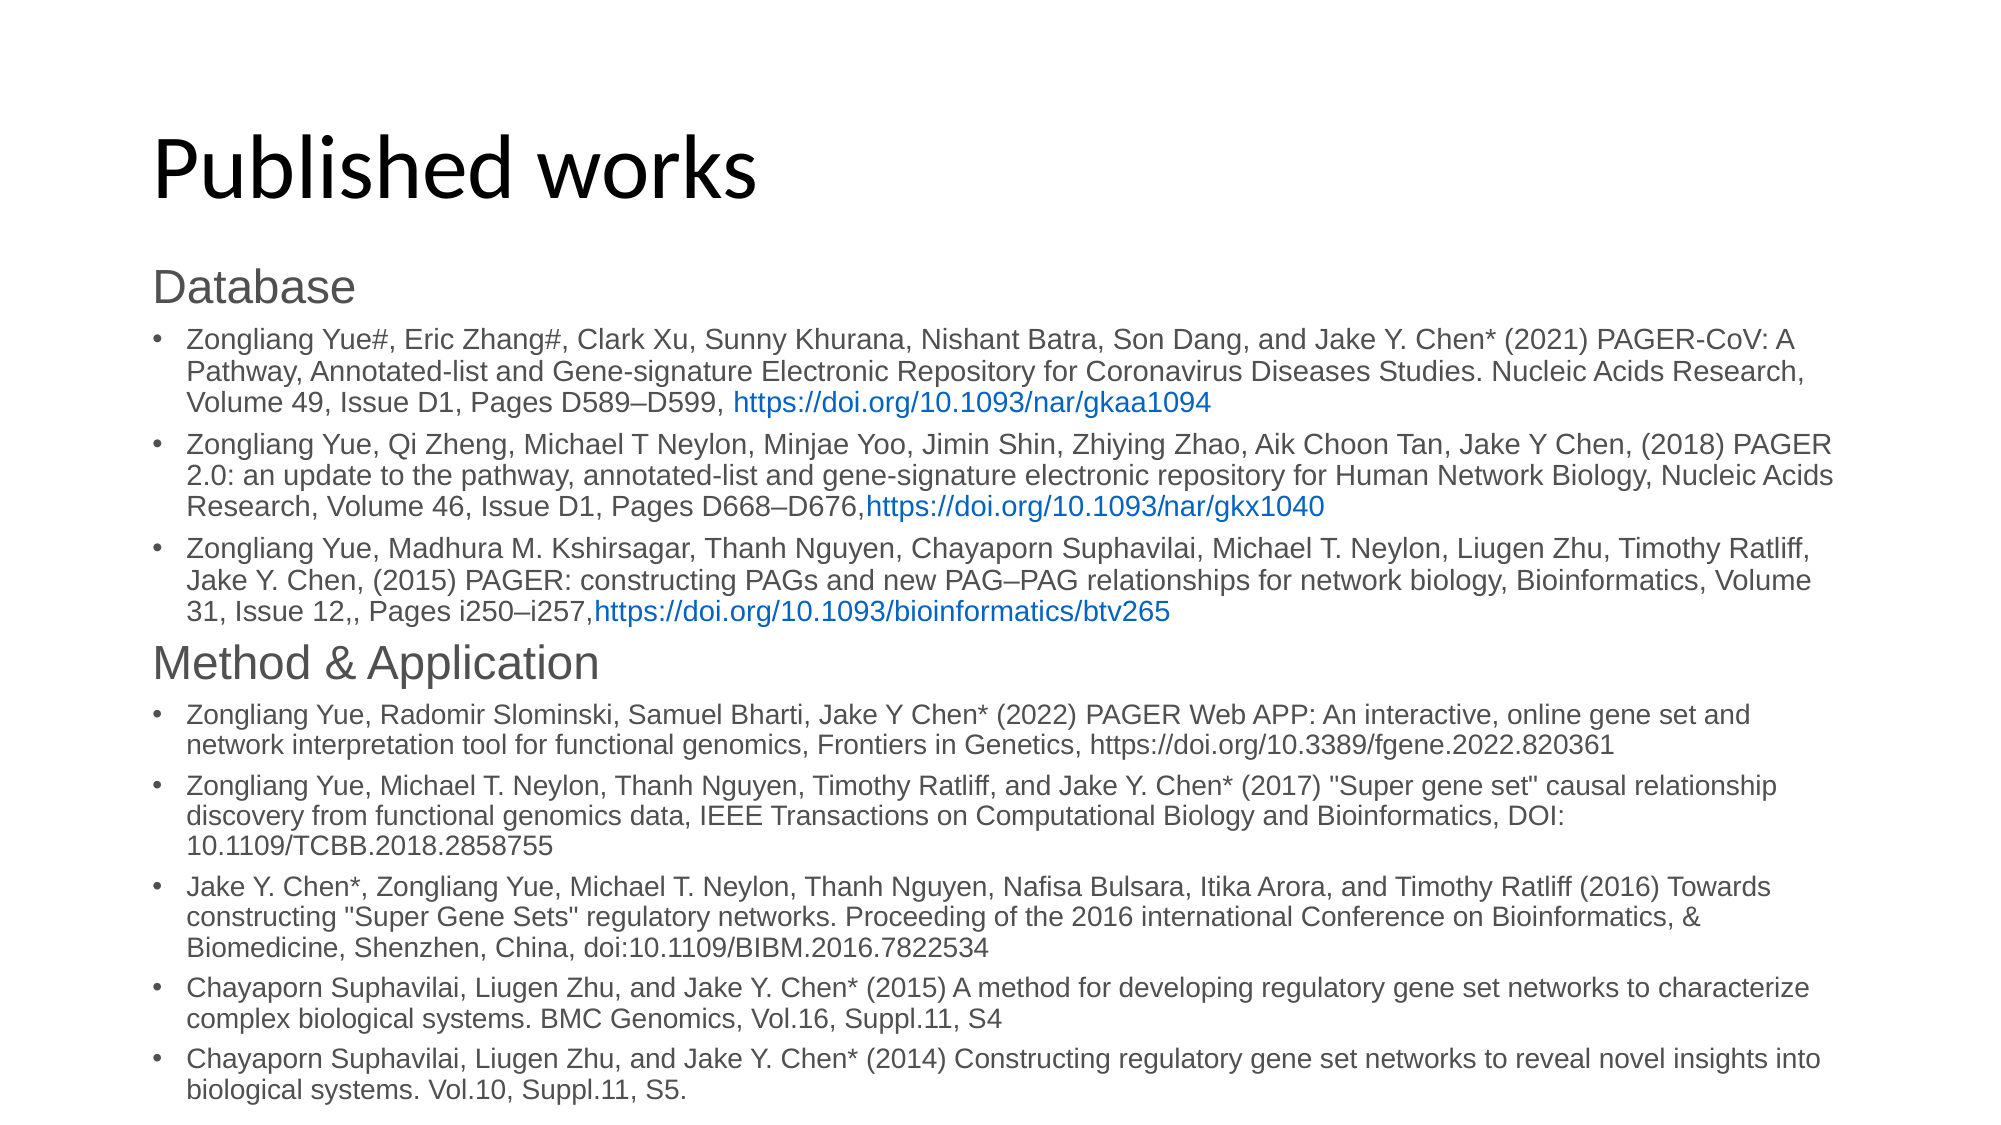

# Published works
Database
Zongliang Yue#, Eric Zhang#, Clark Xu, Sunny Khurana, Nishant Batra, Son Dang, and Jake Y. Chen* (2021) PAGER-CoV: A Pathway, Annotated-list and Gene-signature Electronic Repository for Coronavirus Diseases Studies. Nucleic Acids Research, Volume 49, Issue D1, Pages D589–D599, https://doi.org/10.1093/nar/gkaa1094
Zongliang Yue, Qi Zheng, Michael T Neylon, Minjae Yoo, Jimin Shin, Zhiying Zhao, Aik Choon Tan, Jake Y Chen, (2018) PAGER 2.0: an update to the pathway, annotated-list and gene-signature electronic repository for Human Network Biology, Nucleic Acids Research, Volume 46, Issue D1, Pages D668–D676,https://doi.org/10.1093/nar/gkx1040
Zongliang Yue, Madhura M. Kshirsagar, Thanh Nguyen, Chayaporn Suphavilai, Michael T. Neylon, Liugen Zhu, Timothy Ratliff, Jake Y. Chen, (2015) PAGER: constructing PAGs and new PAG–PAG relationships for network biology, Bioinformatics, Volume 31, Issue 12,, Pages i250–i257,https://doi.org/10.1093/bioinformatics/btv265
Method & Application
Zongliang Yue, Radomir Slominski, Samuel Bharti, Jake Y Chen* (2022) PAGER Web APP: An interactive, online gene set and network interpretation tool for functional genomics, Frontiers in Genetics, https://doi.org/10.3389/fgene.2022.820361
Zongliang Yue, Michael T. Neylon, Thanh Nguyen, Timothy Ratliff, and Jake Y. Chen* (2017) "Super gene set" causal relationship discovery from functional genomics data, IEEE Transactions on Computational Biology and Bioinformatics, DOI: 10.1109/TCBB.2018.2858755
Jake Y. Chen*, Zongliang Yue, Michael T. Neylon, Thanh Nguyen, Nafisa Bulsara, Itika Arora, and Timothy Ratliff (2016) Towards constructing "Super Gene Sets" regulatory networks. Proceeding of the 2016 international Conference on Bioinformatics, & Biomedicine, Shenzhen, China, doi:10.1109/BIBM.2016.7822534
Chayaporn Suphavilai, Liugen Zhu, and Jake Y. Chen* (2015) A method for developing regulatory gene set networks to characterize complex biological systems. BMC Genomics, Vol.16, Suppl.11, S4
Chayaporn Suphavilai, Liugen Zhu, and Jake Y. Chen* (2014) Constructing regulatory gene set networks to reveal novel insights into biological systems. Vol.10, Suppl.11, S5.